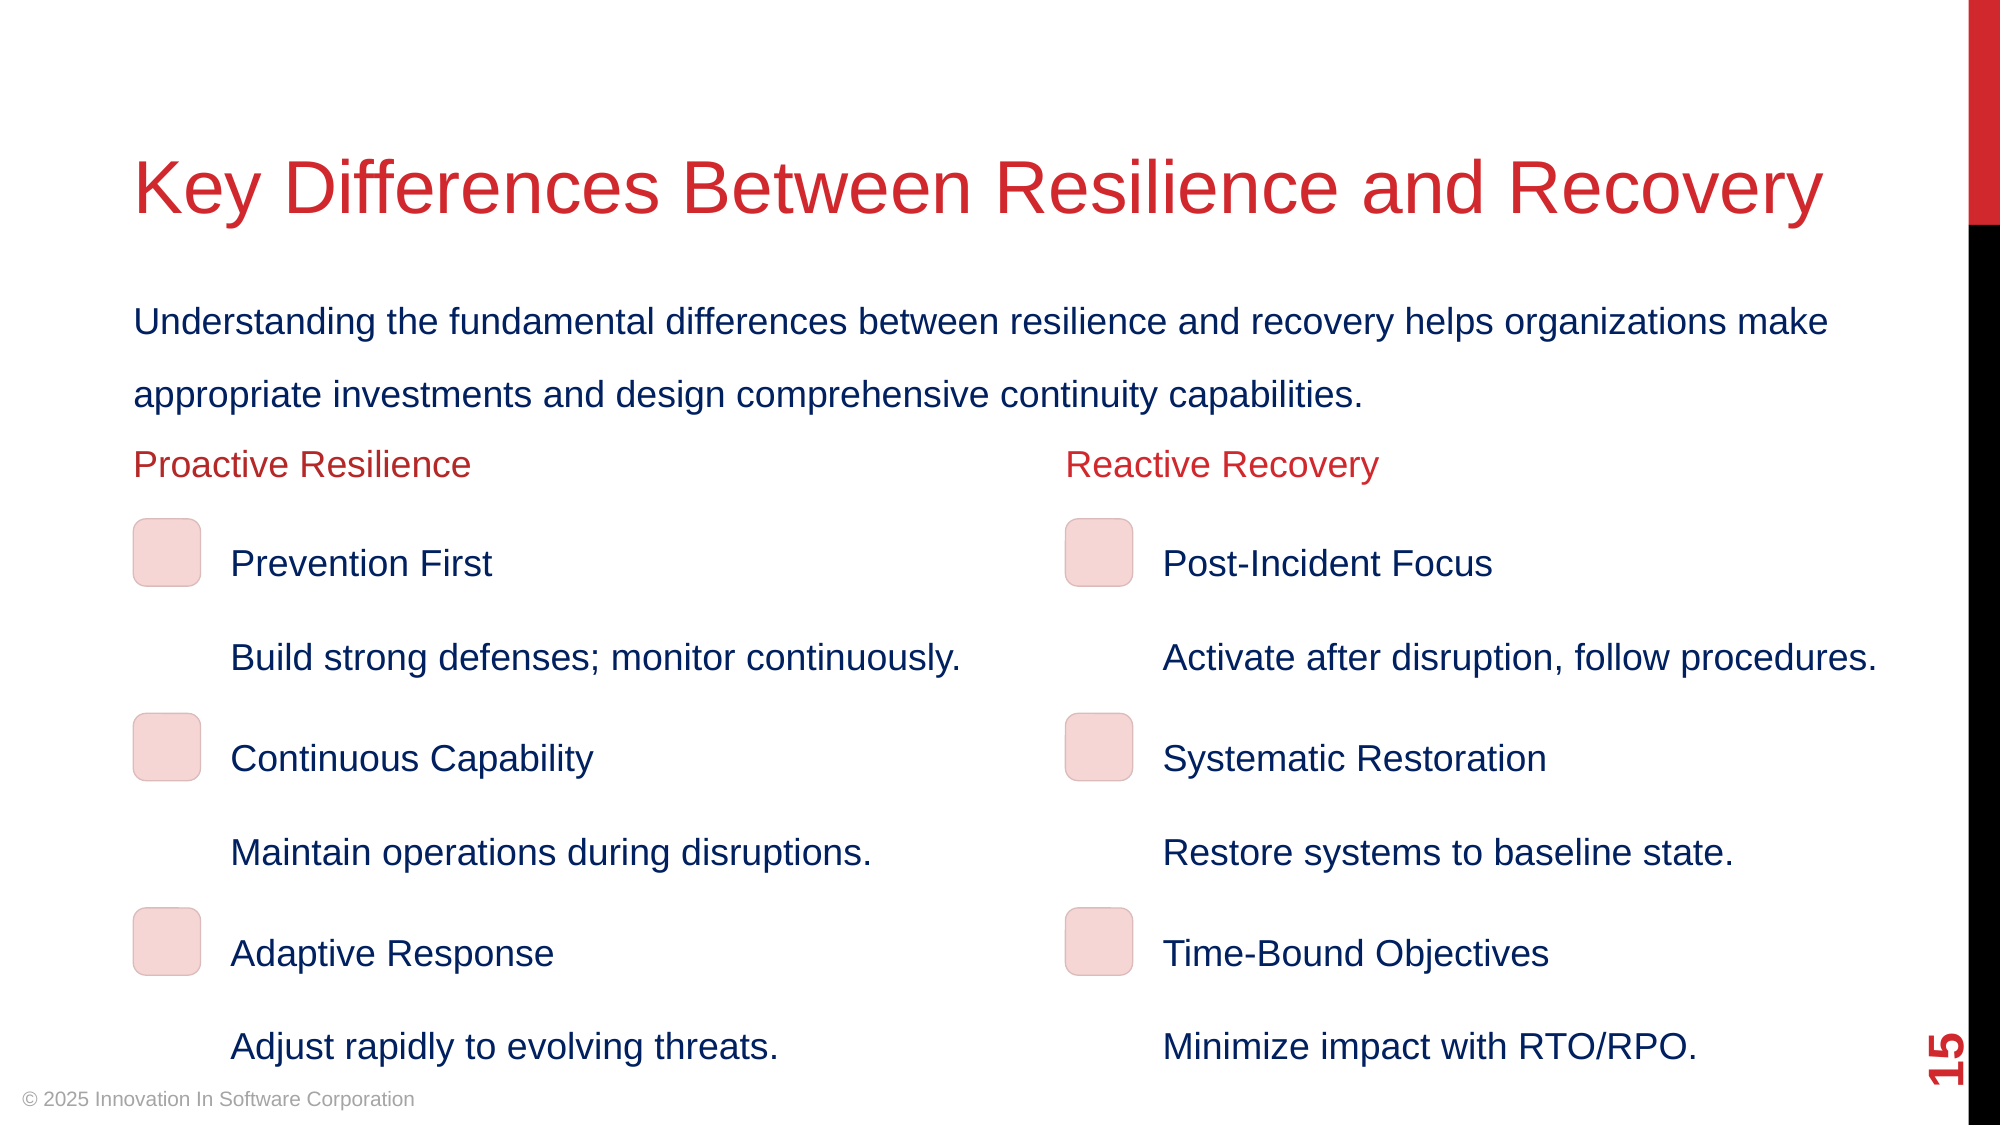

Key Differences Between Resilience and Recovery
Understanding the fundamental differences between resilience and recovery helps organizations make appropriate investments and design comprehensive continuity capabilities.
Proactive Resilience
Reactive Recovery

Prevention First
Post-Incident Focus
Build strong defenses; monitor continuously.
Activate after disruption, follow procedures.

Continuous Capability
Systematic Restoration
Maintain operations during disruptions.
Restore systems to baseline state.

Adaptive Response
Time-Bound Objectives
15
Adjust rapidly to evolving threats.
Minimize impact with RTO/RPO.
© 2025 Innovation In Software Corporation